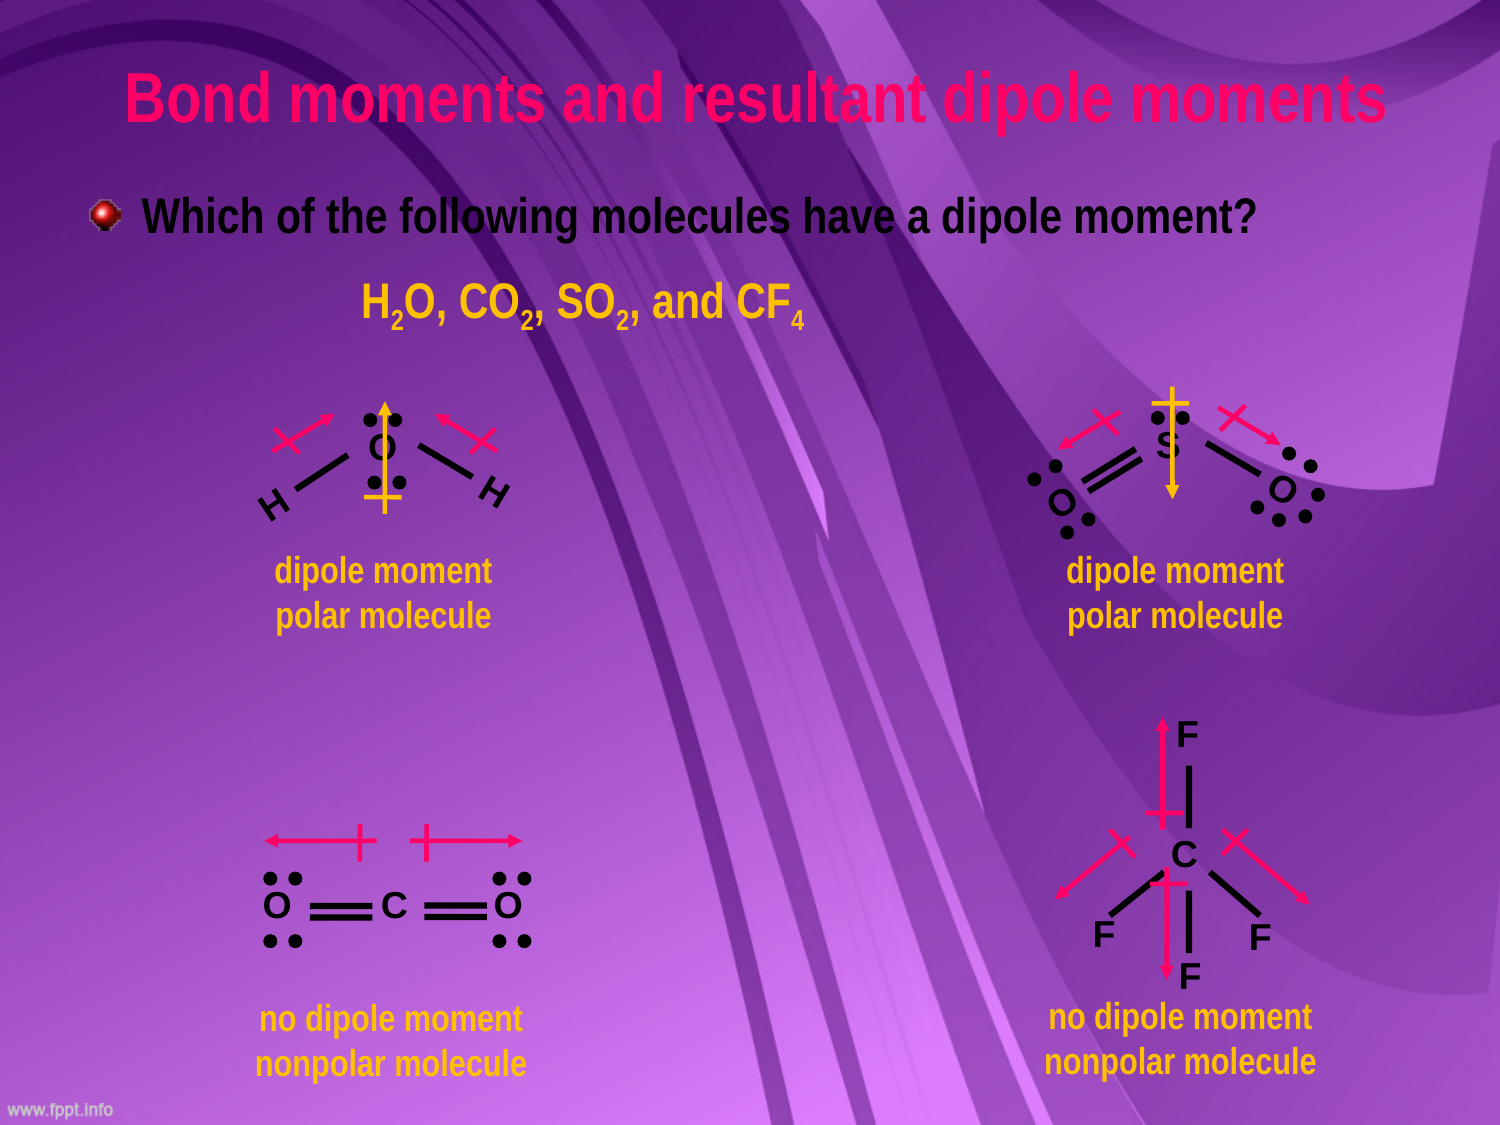

# Bond moments and resultant dipole moments
Which of the following molecules have a dipole moment?
                        H2O, CO2, SO2, and CF4

S

O

O

O
H

H

dipole moment
polar molecule
dipole moment
polar molecule
F

C

F
F

F

O
O
C

no dipole moment
nonpolar molecule
no dipole moment
nonpolar molecule